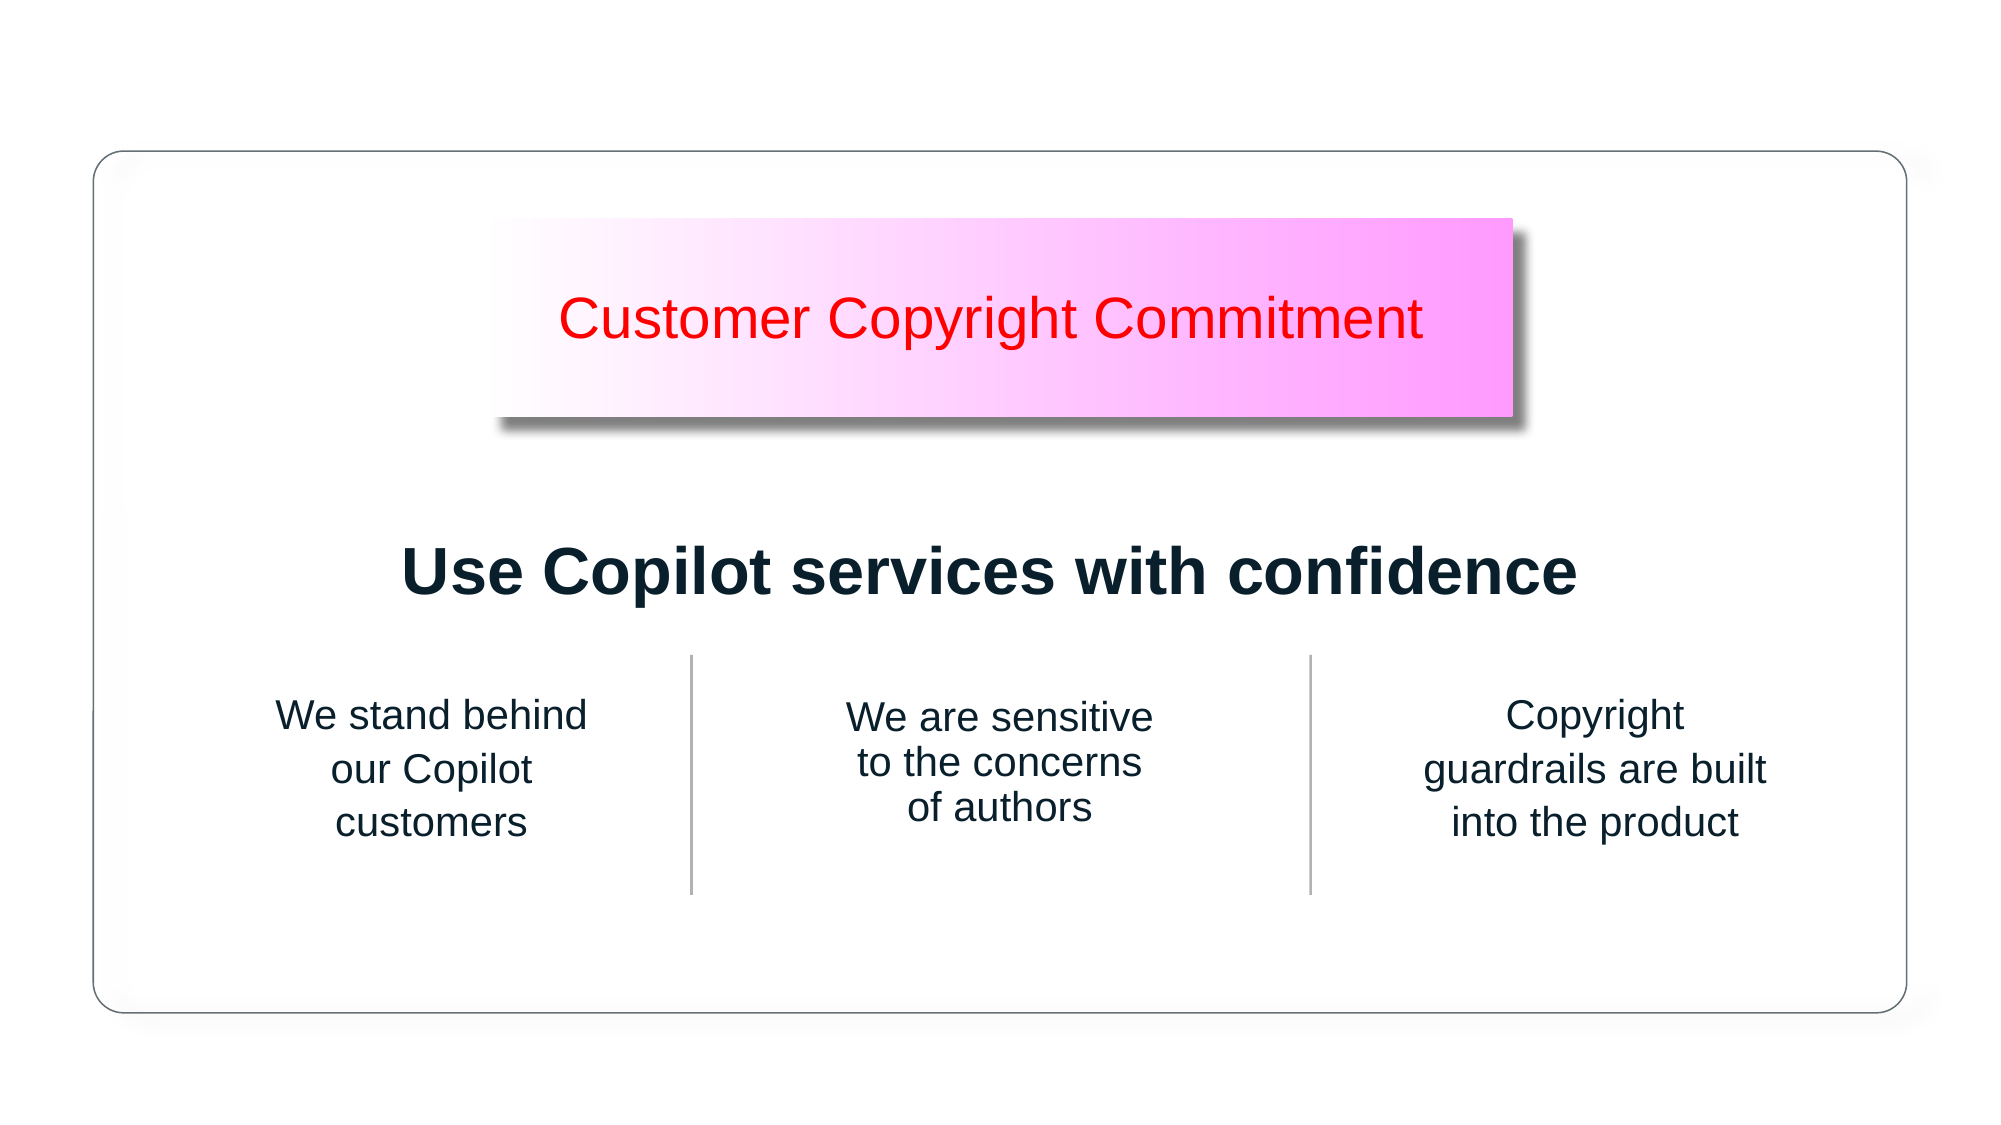

Customer Copyright Commitment
Use Copilot services with confidence
We stand behind our Copilot customers
Copyright guardrails are built into the product
We are sensitive to the concerns of authors